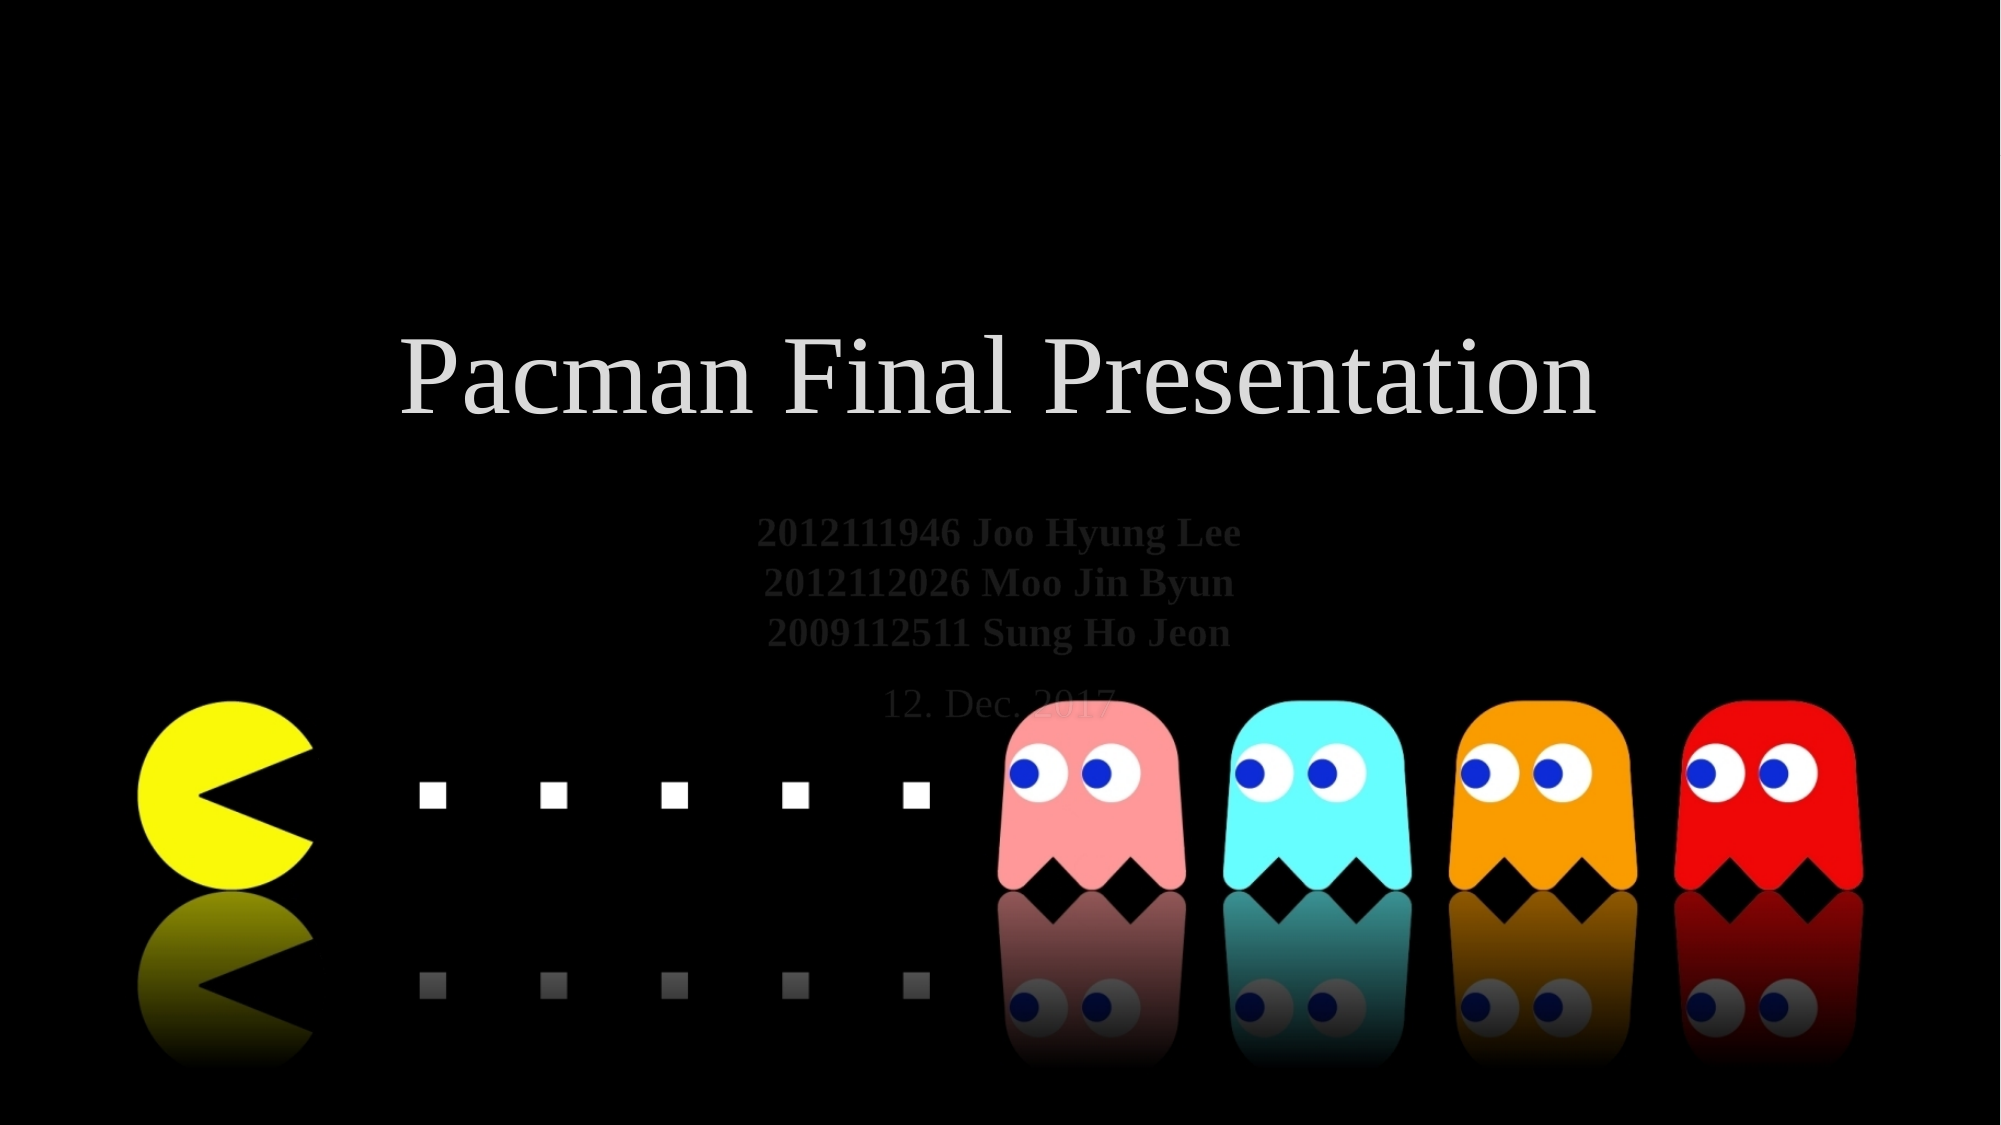

# Pacman Final Presentation
2012111946 Joo Hyung Lee
2012112026 Moo Jin Byun
2009112511 Sung Ho Jeon
12. Dec. 2017